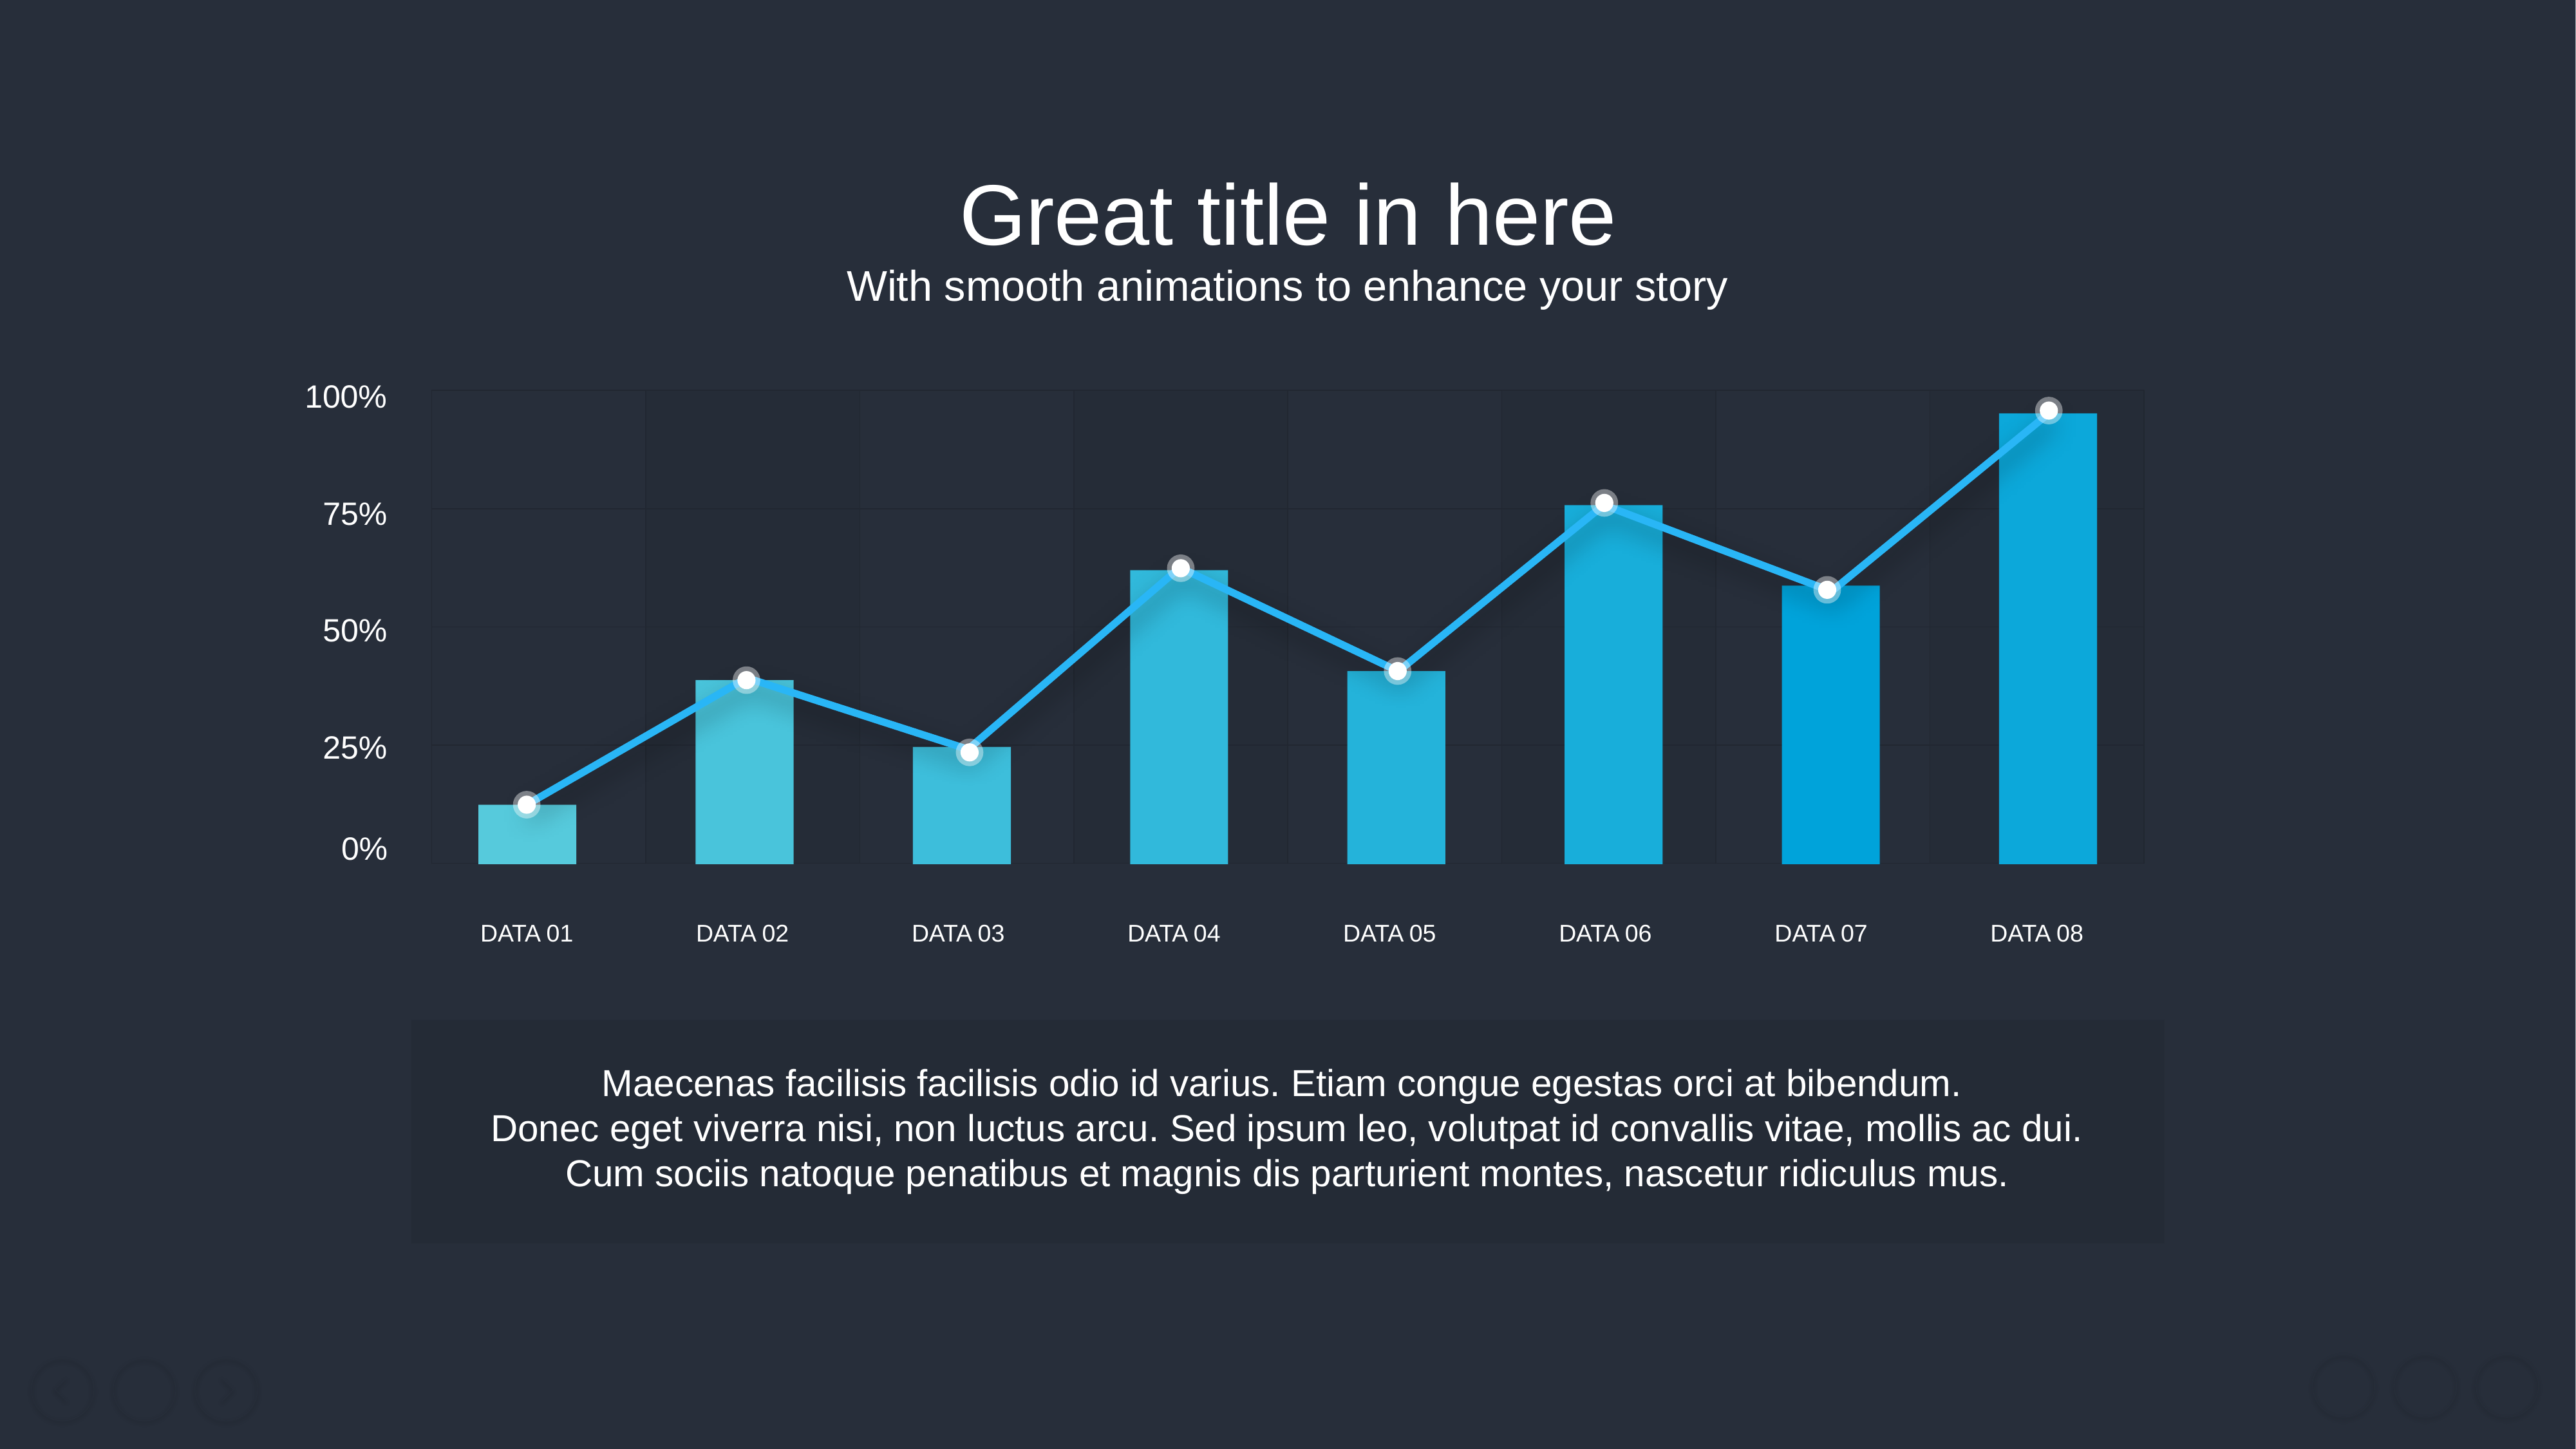

Great title in here
With smooth animations to enhance your story

100%

75%
50%
25%
0%

DATA 01
DATA 02
DATA 03
DATA 04
DATA 05
DATA 06
DATA 07
DATA 08

Maecenas facilisis facilisis odio id varius. Etiam congue egestas orci at bibendum.
Donec eget viverra nisi, non luctus arcu. Sed ipsum leo, volutpat id convallis vitae, mollis ac dui. Cum sociis natoque penatibus et magnis dis parturient montes, nascetur ridiculus mus.